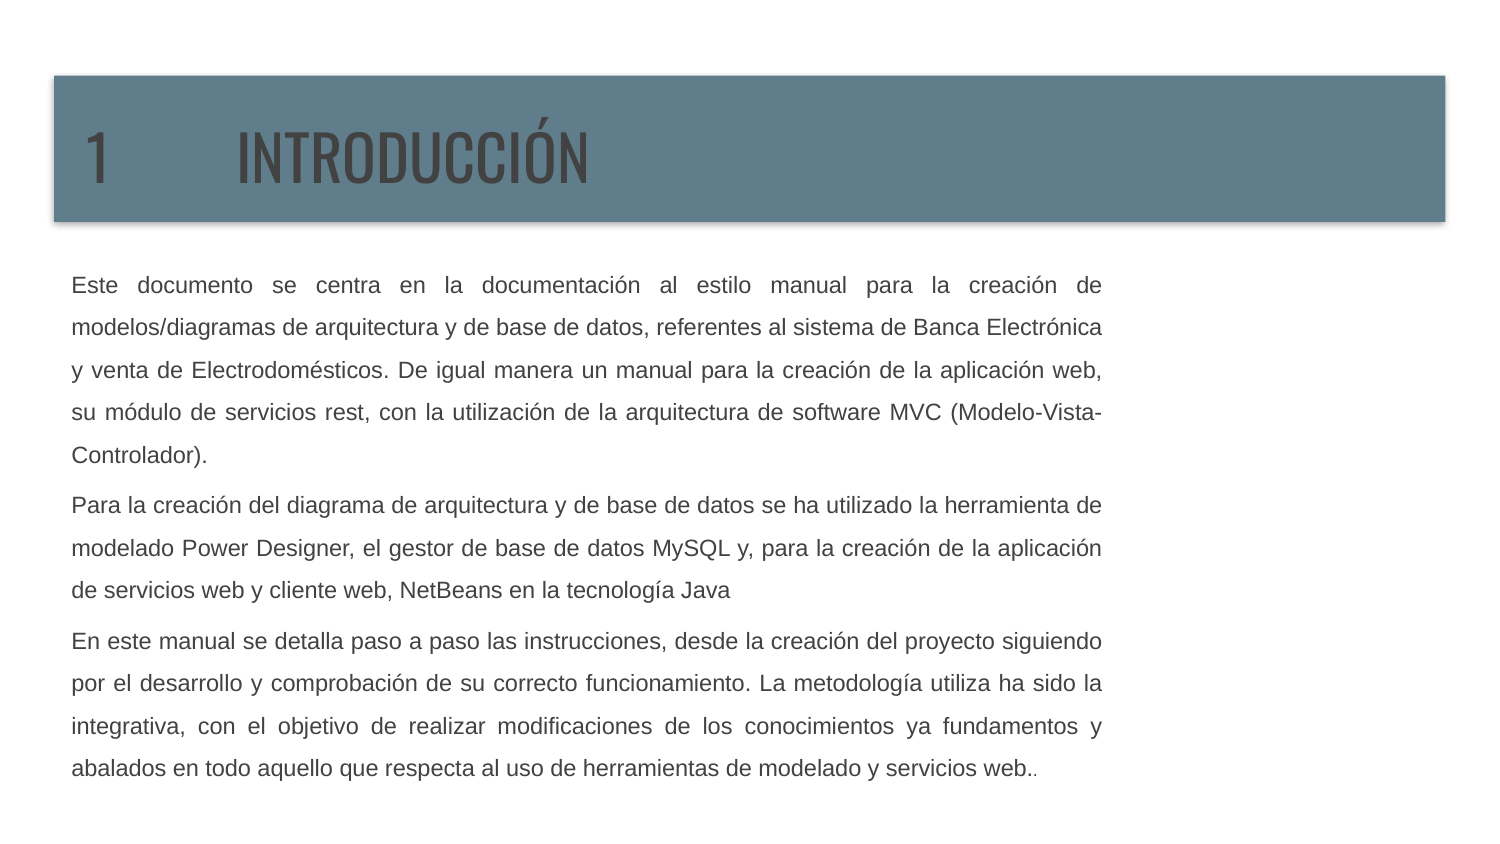

# 1	INTRODUCCIÓN
Este documento se centra en la documentación al estilo manual para la creación de modelos/diagramas de arquitectura y de base de datos, referentes al sistema de Banca Electrónica y venta de Electrodomésticos. De igual manera un manual para la creación de la aplicación web, su módulo de servicios rest, con la utilización de la arquitectura de software MVC (Modelo-Vista-Controlador).
Para la creación del diagrama de arquitectura y de base de datos se ha utilizado la herramienta de modelado Power Designer, el gestor de base de datos MySQL y, para la creación de la aplicación de servicios web y cliente web, NetBeans en la tecnología Java
En este manual se detalla paso a paso las instrucciones, desde la creación del proyecto siguiendo por el desarrollo y comprobación de su correcto funcionamiento. La metodología utiliza ha sido la integrativa, con el objetivo de realizar modificaciones de los conocimientos ya fundamentos y abalados en todo aquello que respecta al uso de herramientas de modelado y servicios web..